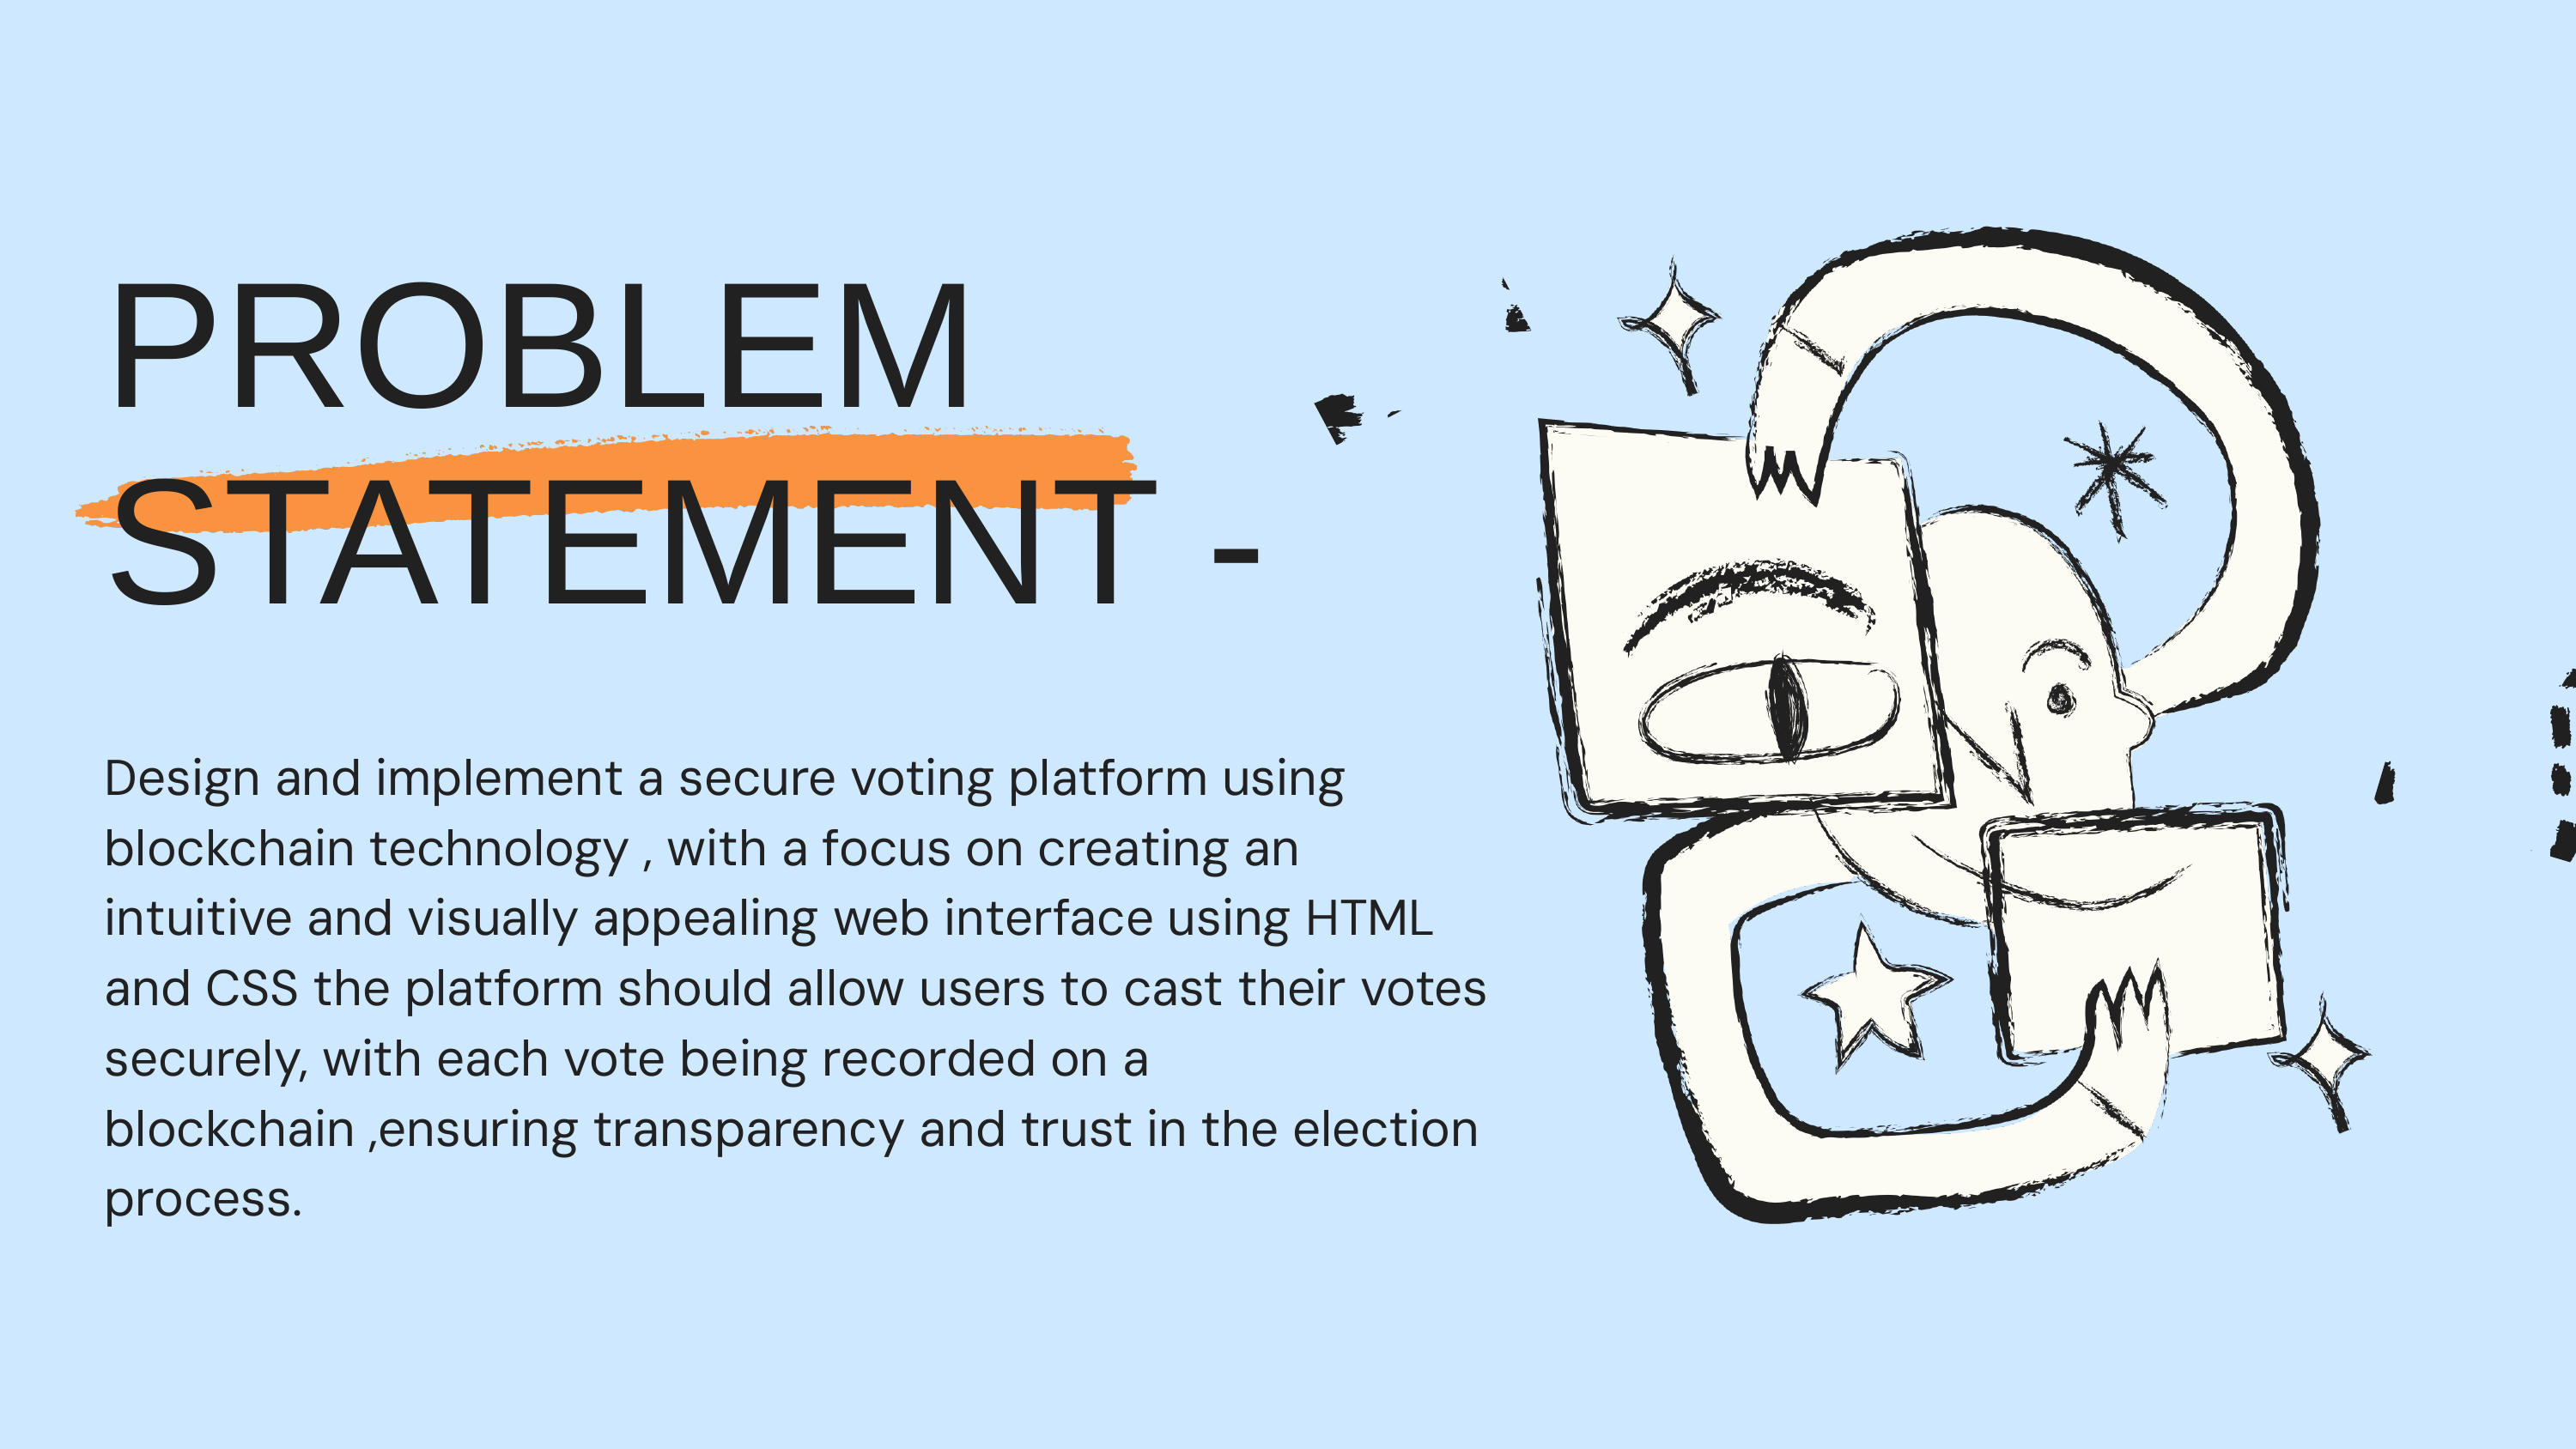

PROBLEM STATEMENT -
Design and implement a secure voting platform using blockchain technology , with a focus on creating an intuitive and visually appealing web interface using HTML and CSS the platform should allow users to cast their votes securely, with each vote being recorded on a blockchain ,ensuring transparency and trust in the election process.